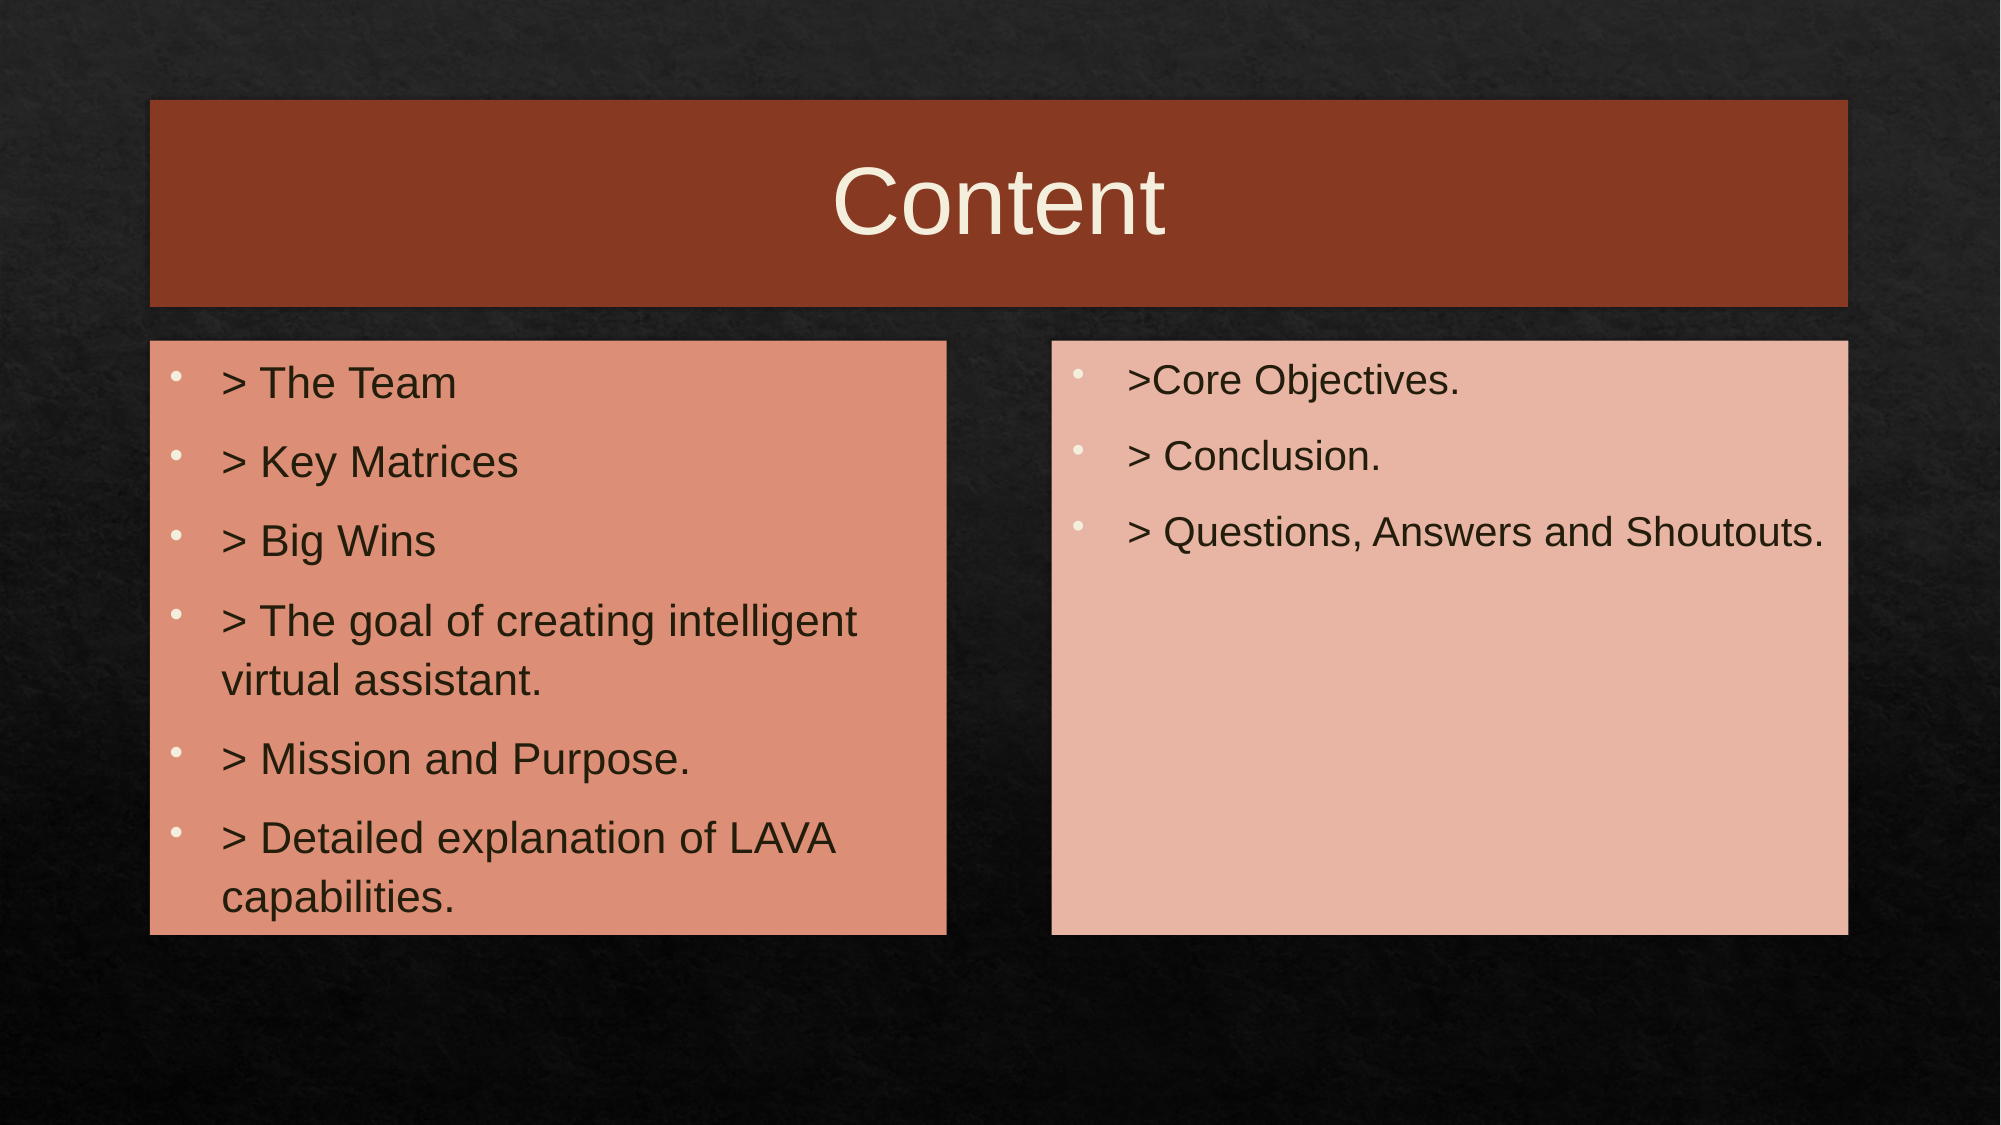

# Content
> The Team
> Key Matrices
> Big Wins
> The goal of creating intelligent virtual assistant.
> Mission and Purpose.
> Detailed explanation of LAVA capabilities.
>Core Objectives.
> Conclusion.
> Questions, Answers and Shoutouts.